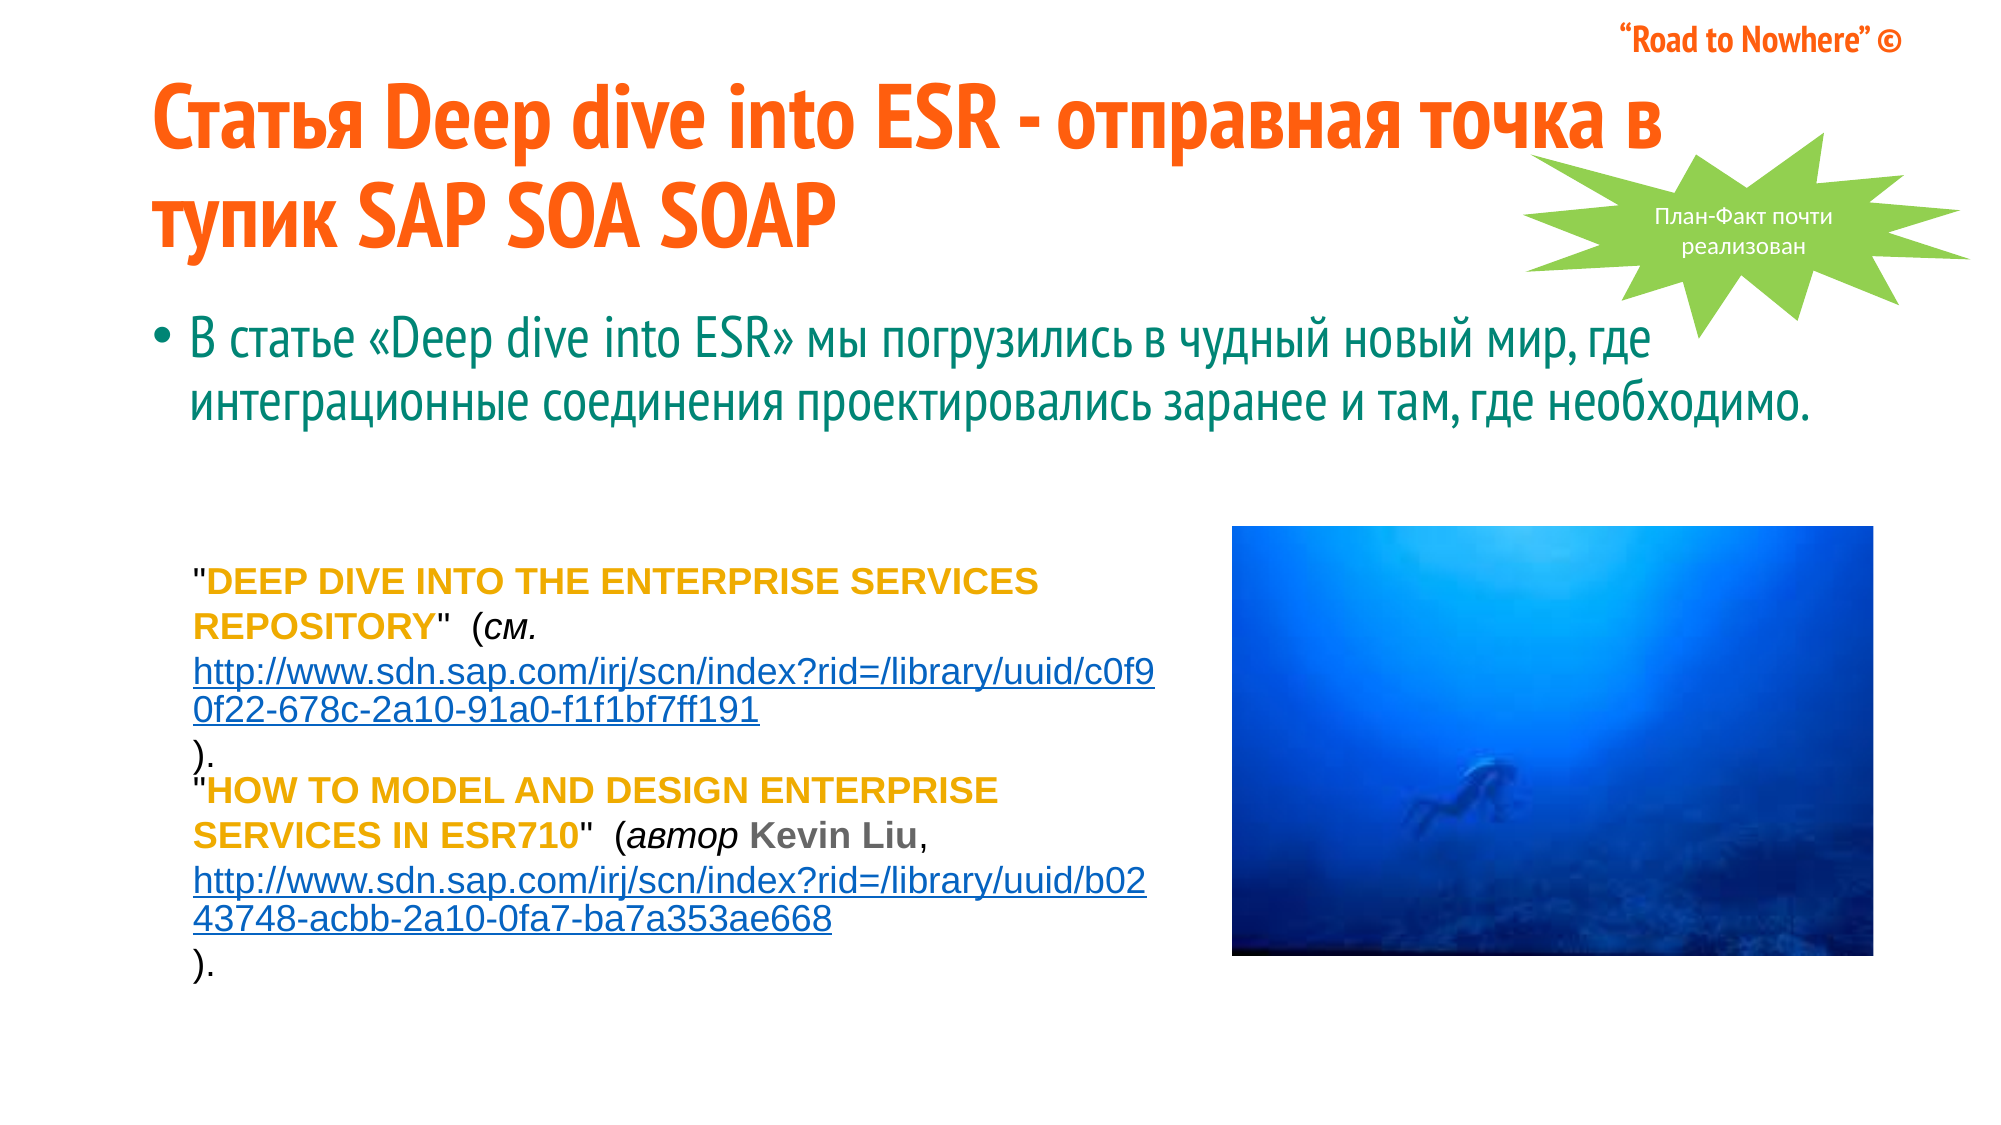

“Road to Nowhere” ©
# Статья Deep dive into ESR - отправная точка в тупик SAP SOA SOAP
План-Факт почти реализован
В статье «Deep dive into ESR» мы погрузились в чудный новый мир, где интеграционные соединения проектировались заранее и там, где необходимо.

"DEEP DIVE INTO THE ENTERPRISE SERVICES REPOSITORY"  (см. http://www.sdn.sap.com/irj/scn/index?rid=/library/uuid/c0f90f22-678c-2a10-91a0-f1f1bf7ff191).
"HOW TO MODEL AND DESIGN ENTERPRISE SERVICES IN ESR710"  (автор Kevin Liu,  http://www.sdn.sap.com/irj/scn/index?rid=/library/uuid/b0243748-acbb-2a10-0fa7-ba7a353ae668).